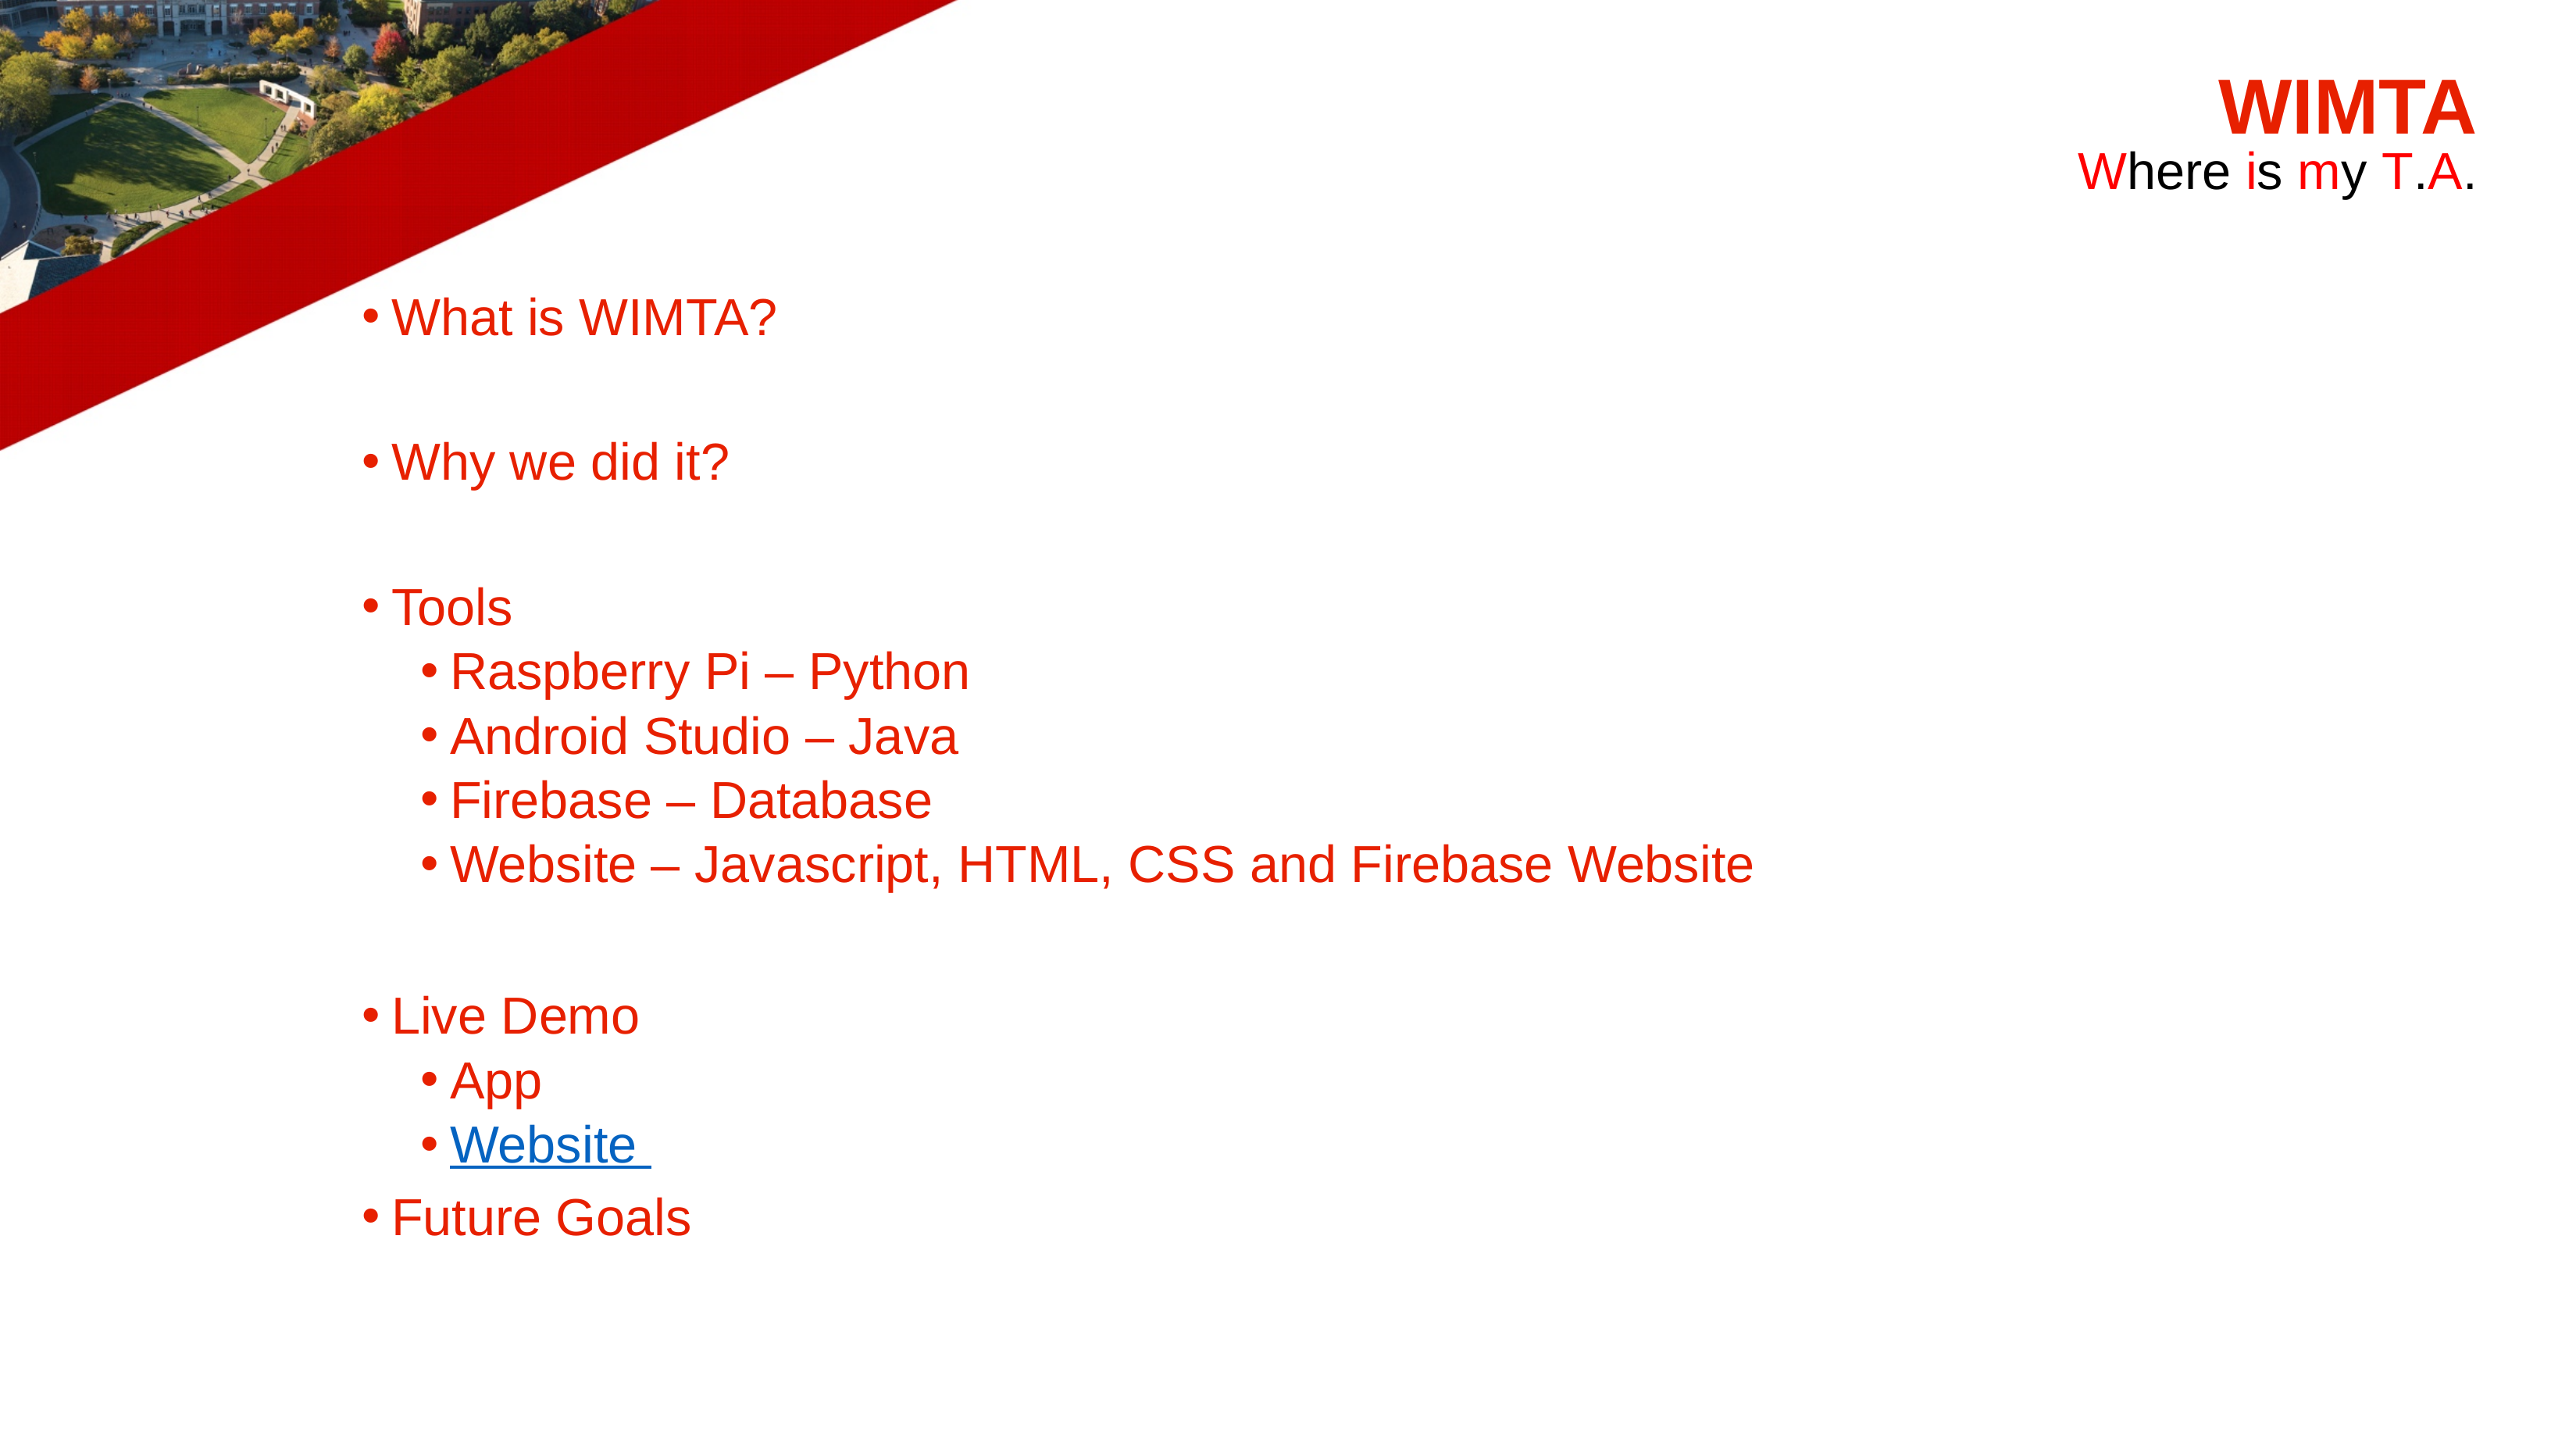

# WIMTA
Where is my T.A.
What is WIMTA?

Why we did it?

Tools
Raspberry Pi – Python
Android Studio – Java
Firebase – Database
Website – Javascript, HTML, CSS and Firebase Website

Live Demo
App
Website
Future Goals